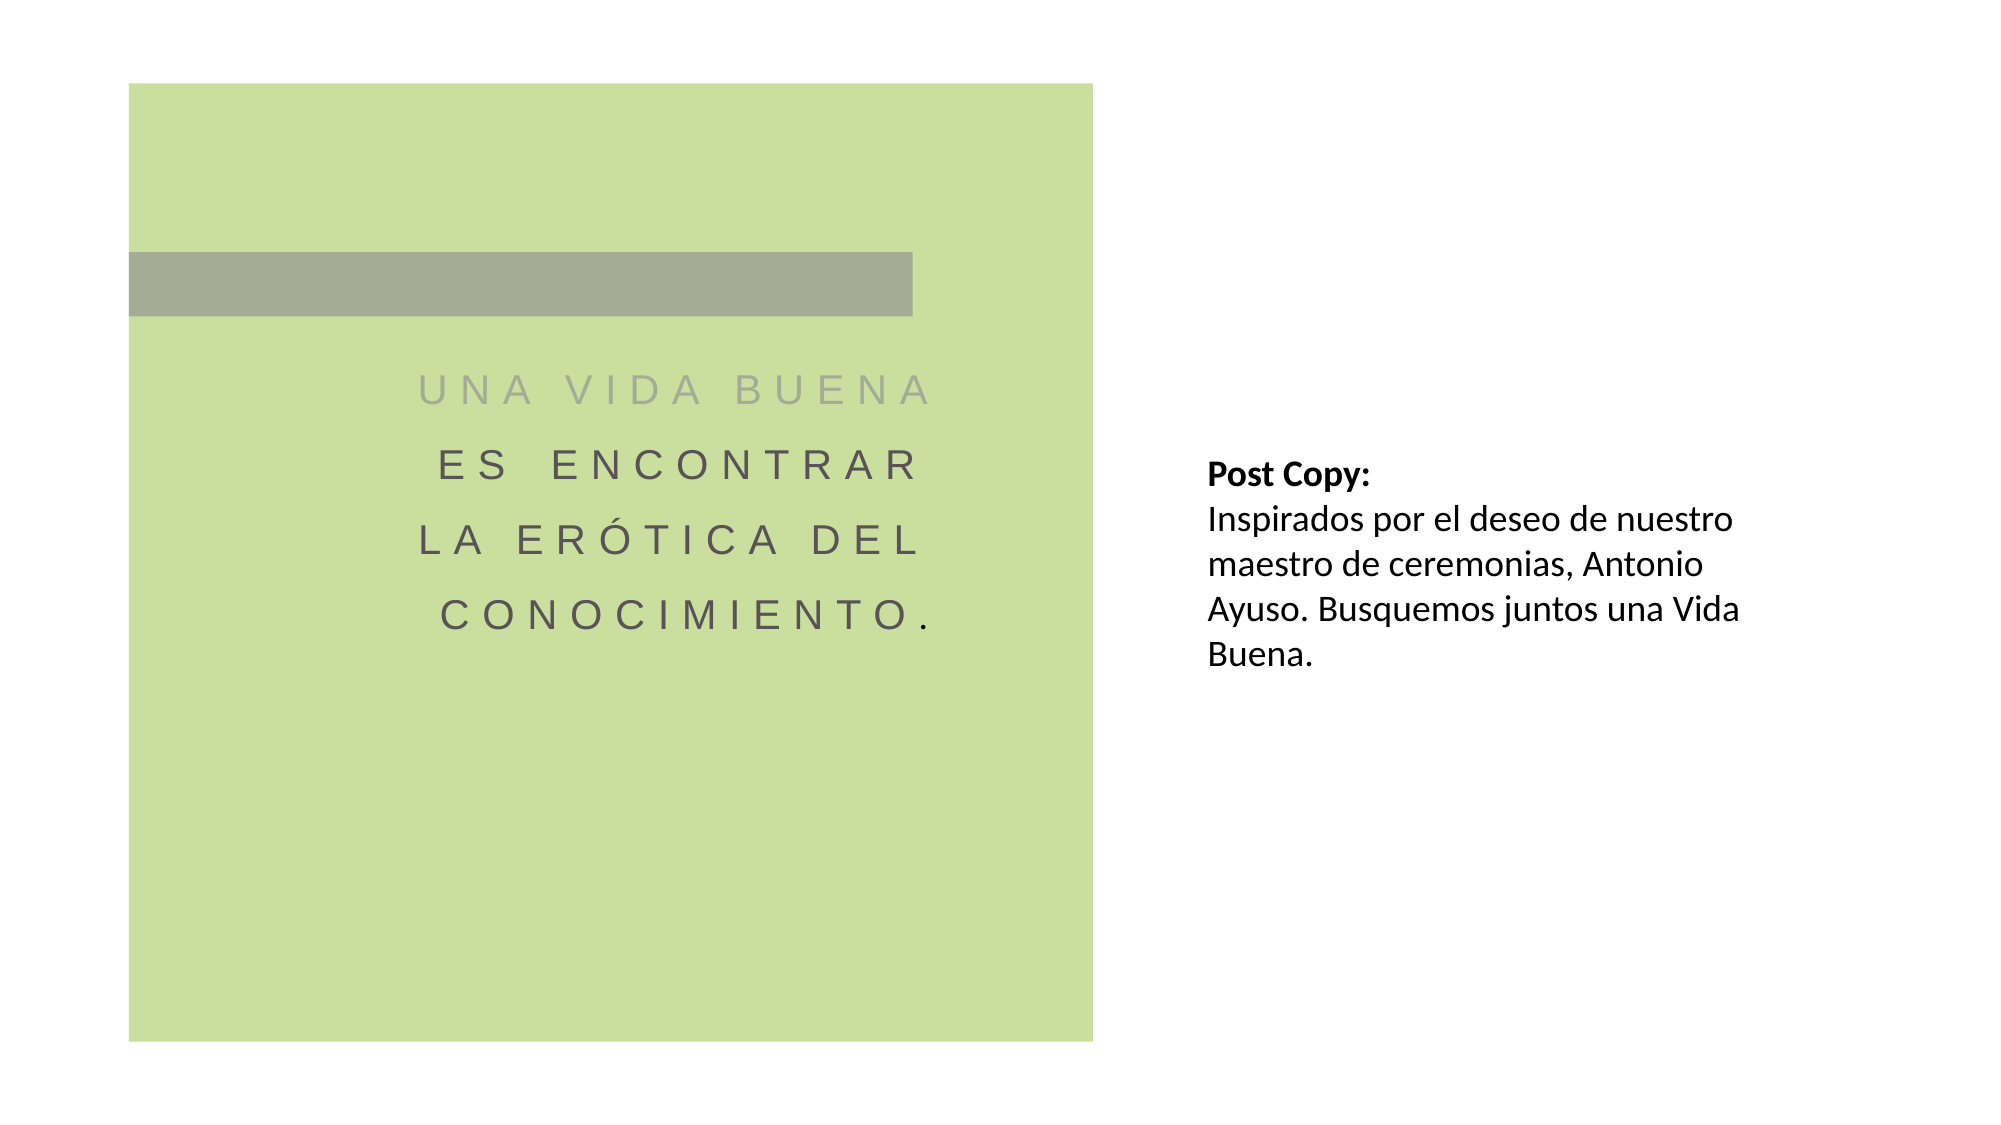

UNA VIDA BUENA
ES  ENCONTRAR LA ERÓTICA DEL CONOCIMIENTO.
Post Copy:
Inspirados por el deseo de nuestro maestro de ceremonias, Antonio Ayuso. Busquemos juntos una Vida Buena.